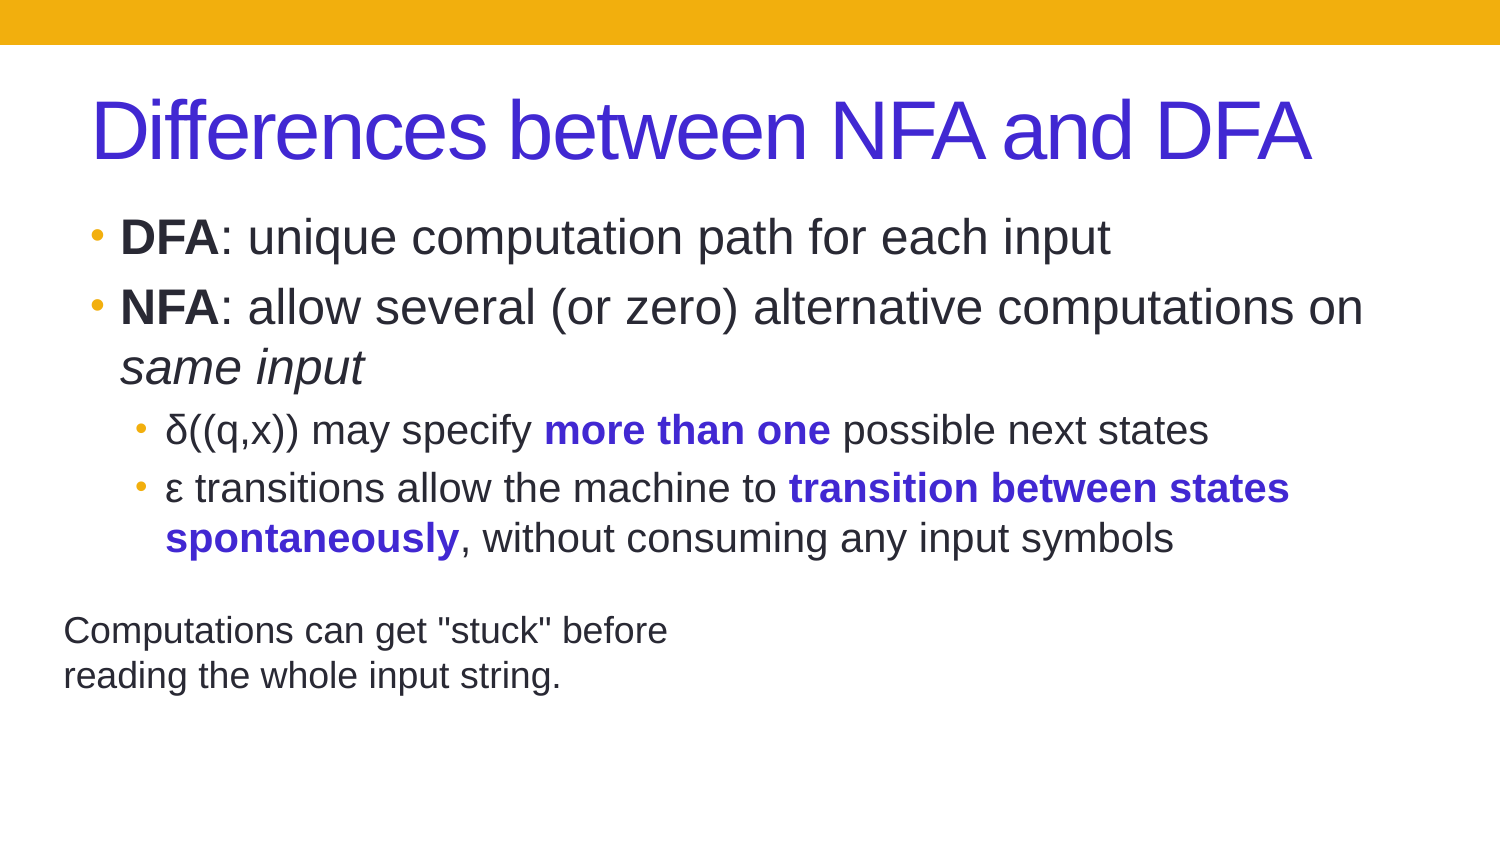

# Differences between NFA and DFA
DFA: unique computation path for each input
NFA: allow several (or zero) alternative computations on same input
δ((q,x)) may specify more than one possible next states
ε transitions allow the machine to transition between states spontaneously, without consuming any input symbols
Computations can get "stuck" before reading the whole input string.